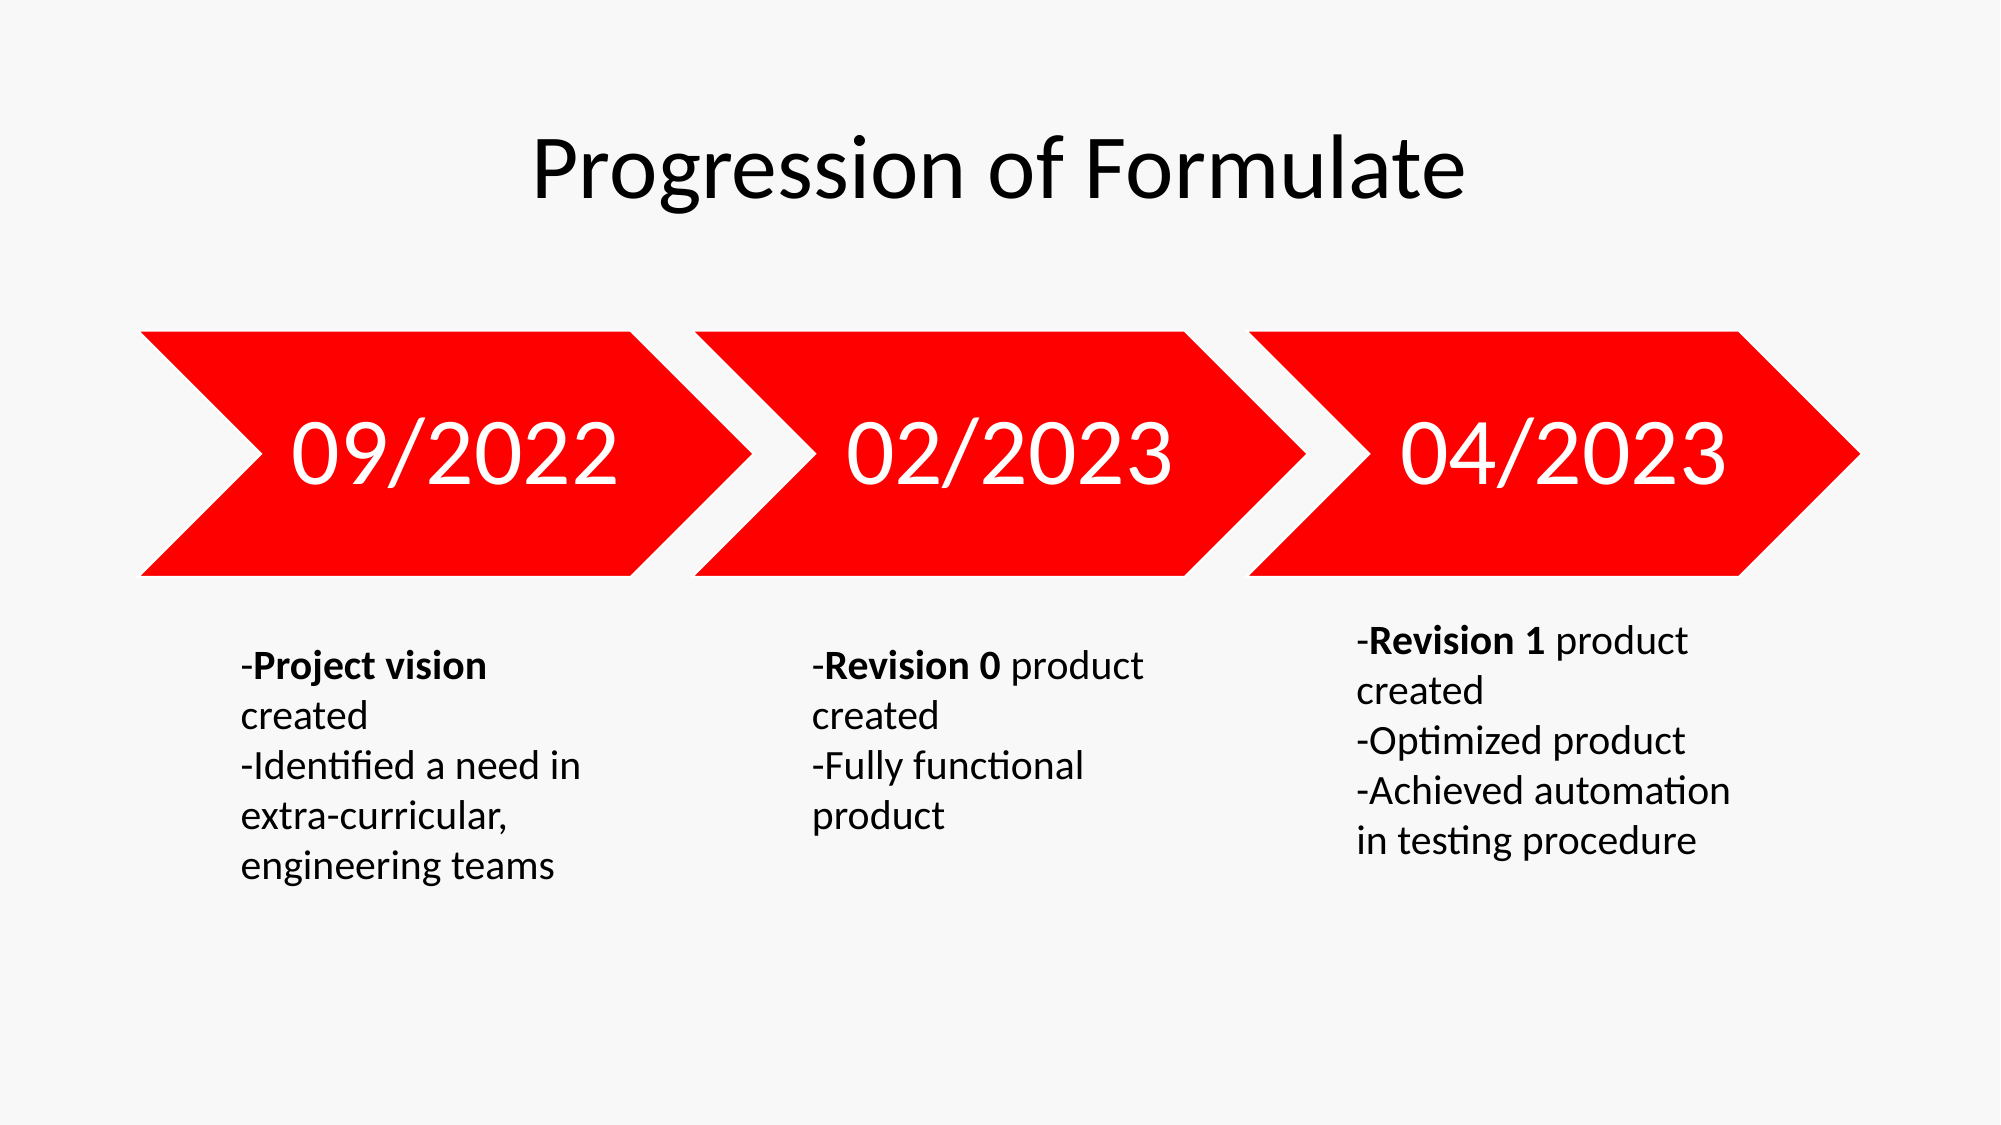

# Progression of Formulate
09/2022
02/2023
04/2023
-Revision 1 product
created
-Optimized product
-Achieved automation
in testing procedure
-Revision 0 product
created
-Fully functional product
-Project vision created
-Identified a need in extra-curricular, engineering teams